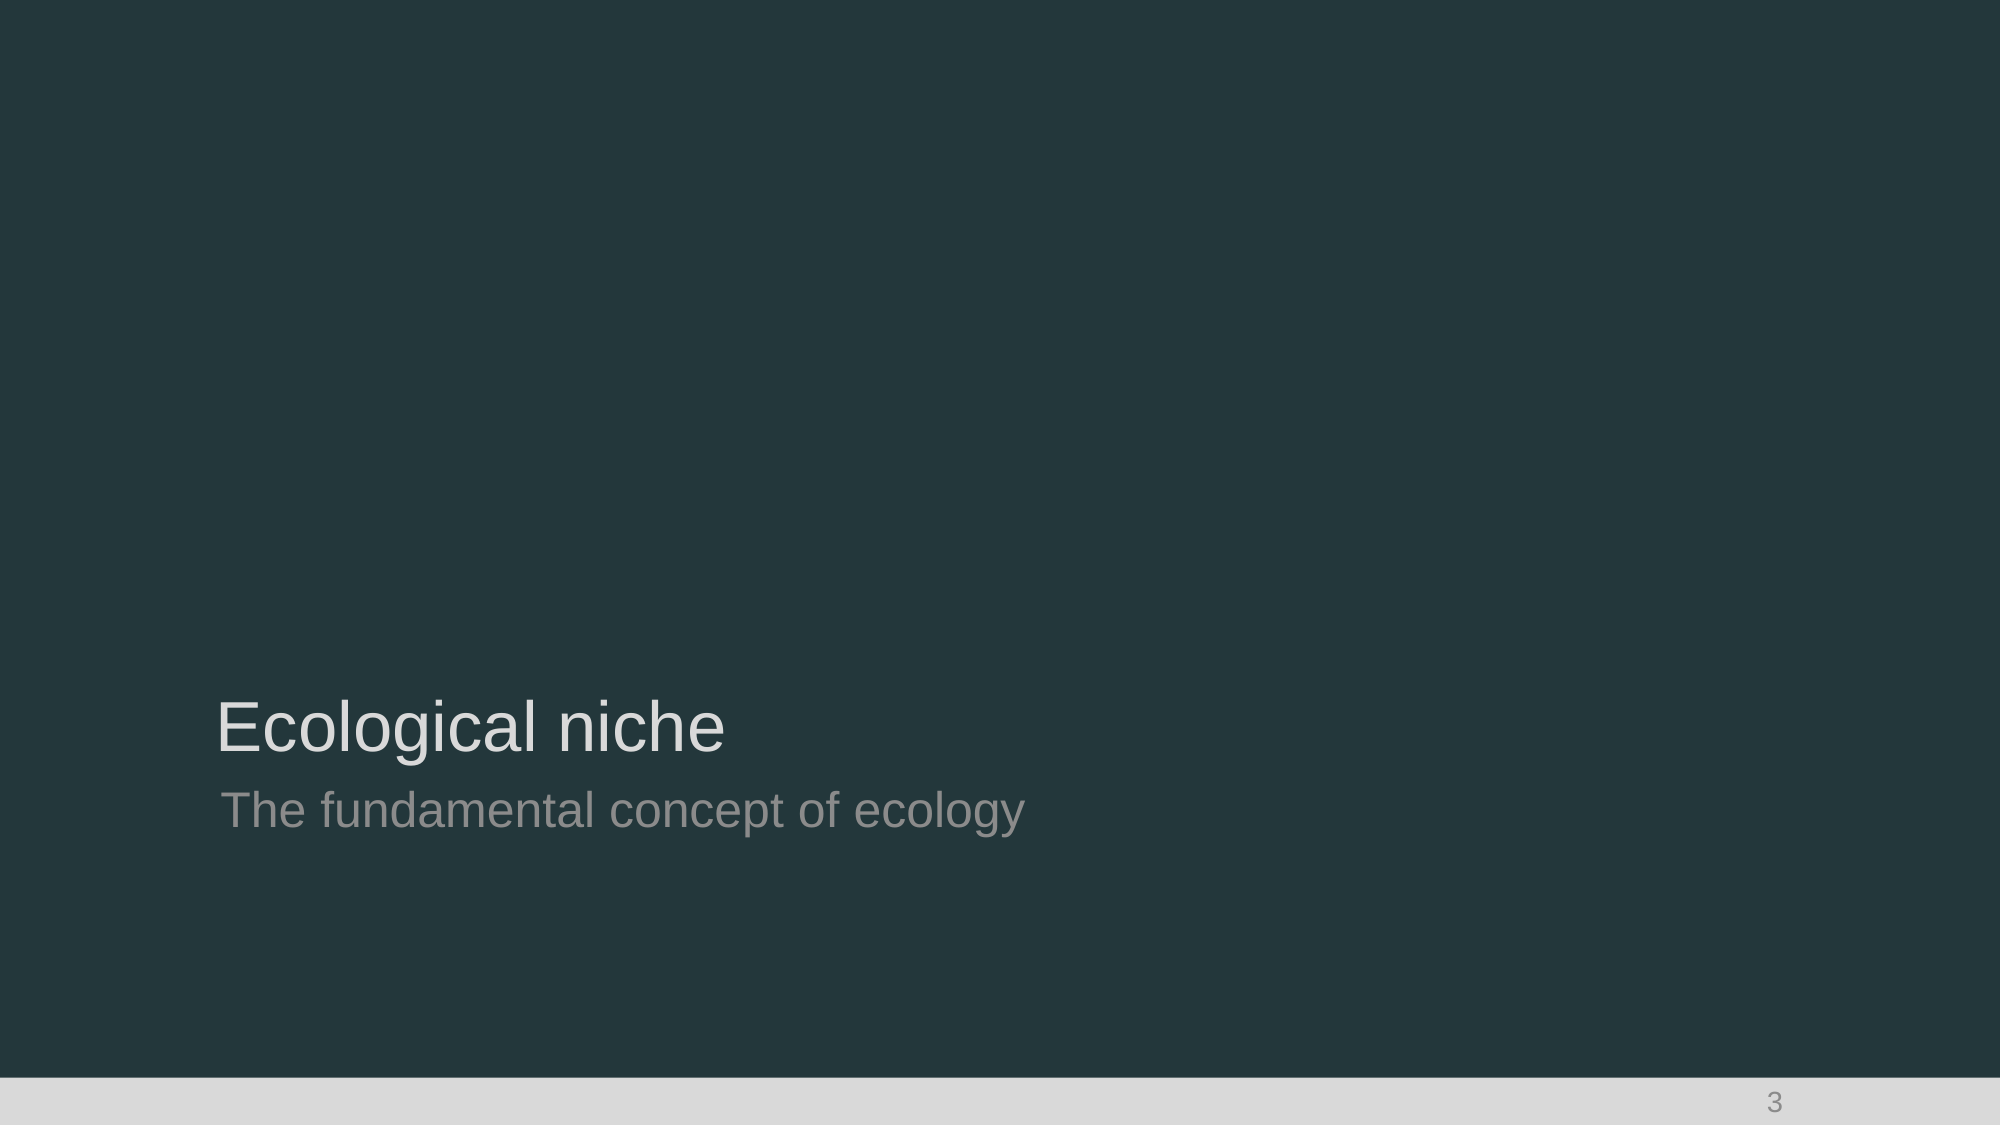

# Ecological niche
The fundamental concept of ecology

3